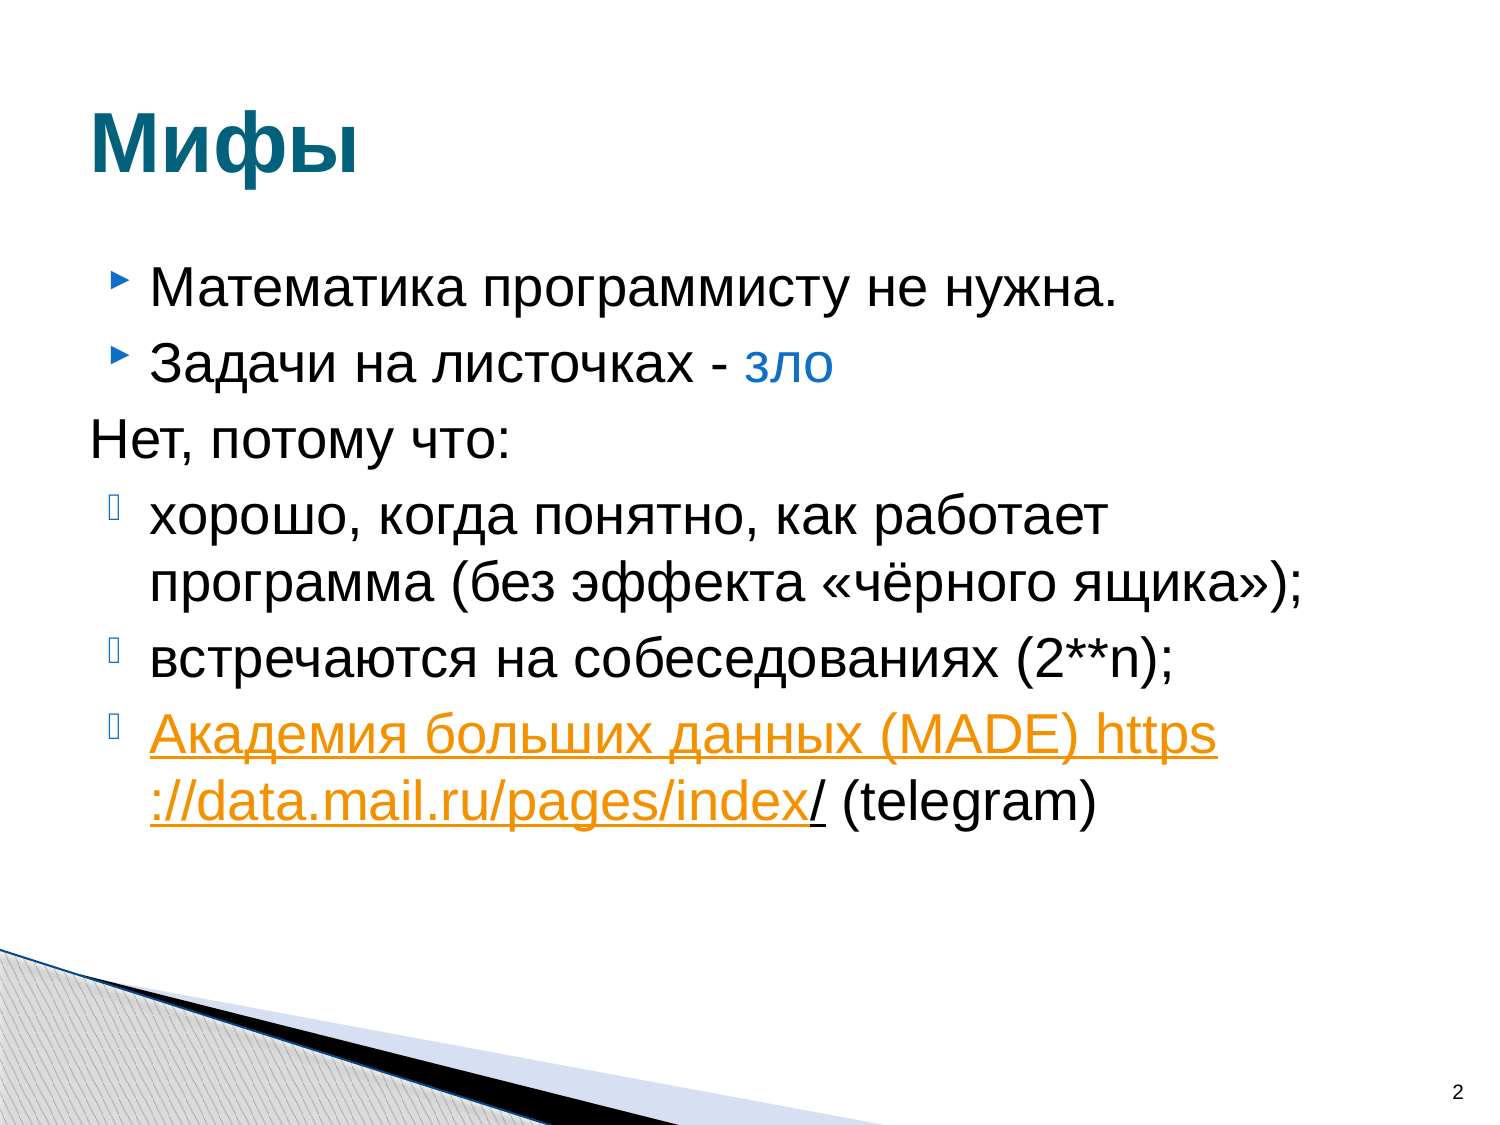

# Мифы
Математика программисту не нужна.
Задачи на листочках - зло
Нет, потому что:
хорошо, когда понятно, как работает программа (без эффекта «чёрного ящика»);
встречаются на собеседованиях (2**n);
Академия больших данных (MADE) https://data.mail.ru/pages/index/ (telegram)
2